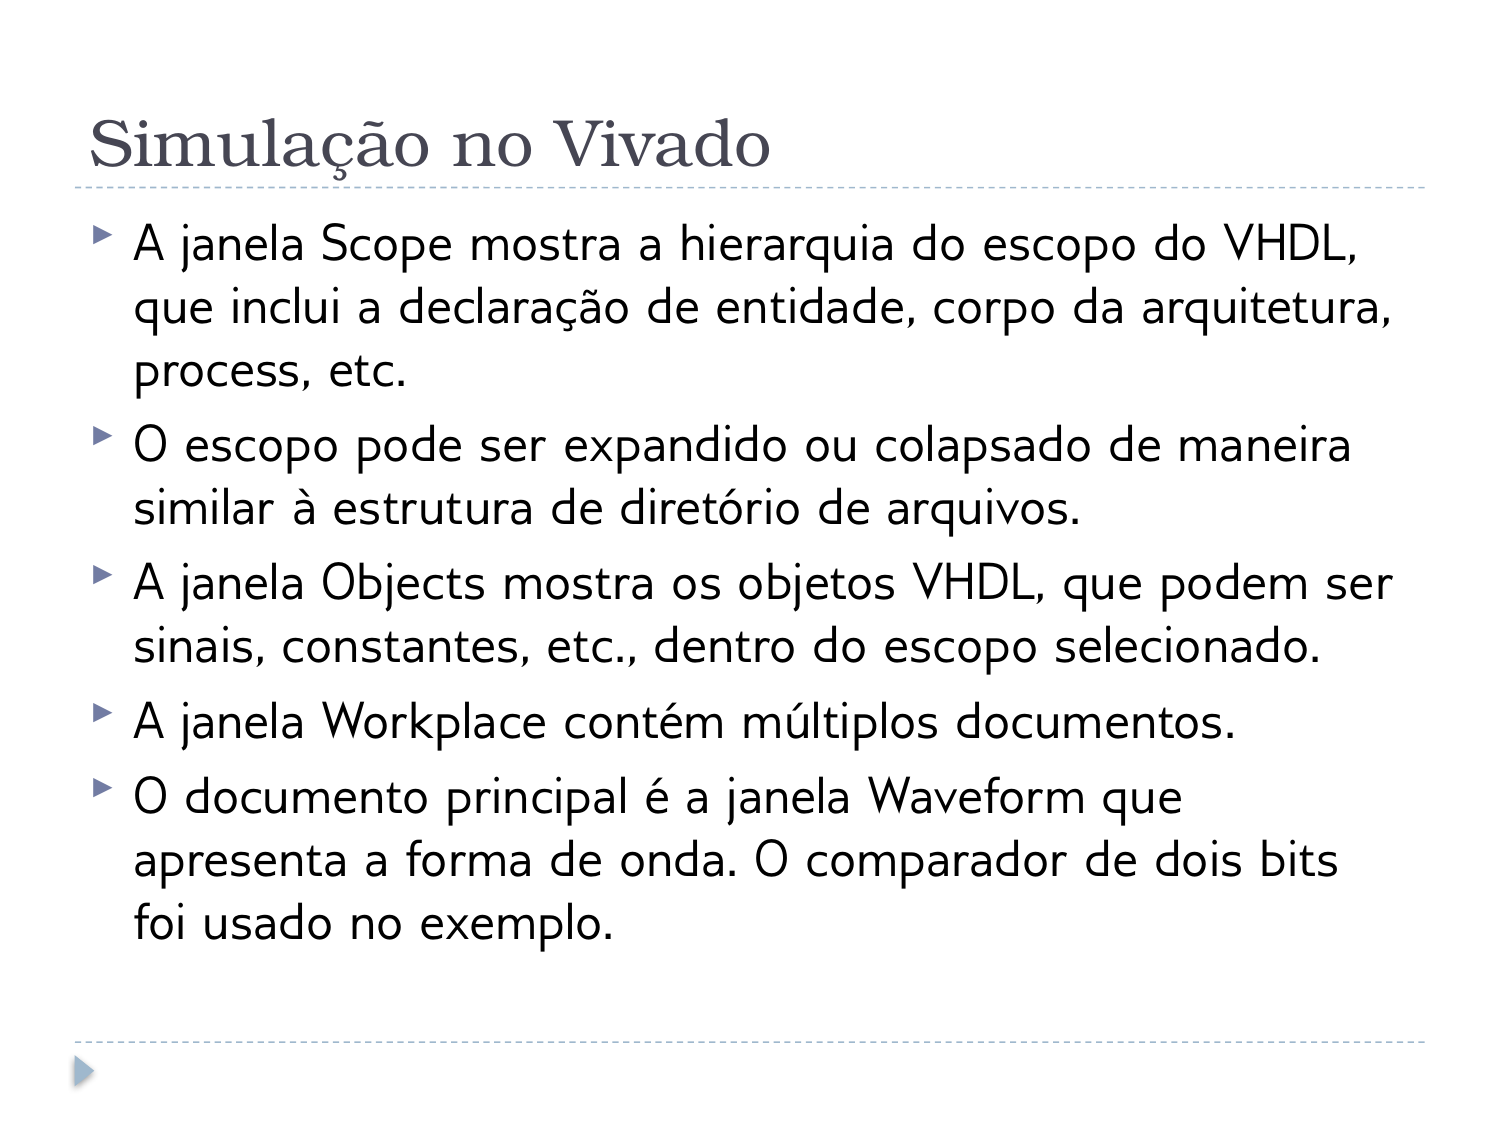

# Simulação no Vivado
A janela Scope mostra a hierarquia do escopo do VHDL, que inclui a declaração de entidade, corpo da arquitetura, process, etc.
O escopo pode ser expandido ou colapsado de maneira similar à estrutura de diretório de arquivos.
A janela Objects mostra os objetos VHDL, que podem ser sinais, constantes, etc., dentro do escopo selecionado.
A janela Workplace contém múltiplos documentos.
O documento principal é a janela Waveform que apresenta a forma de onda. O comparador de dois bits foi usado no exemplo.